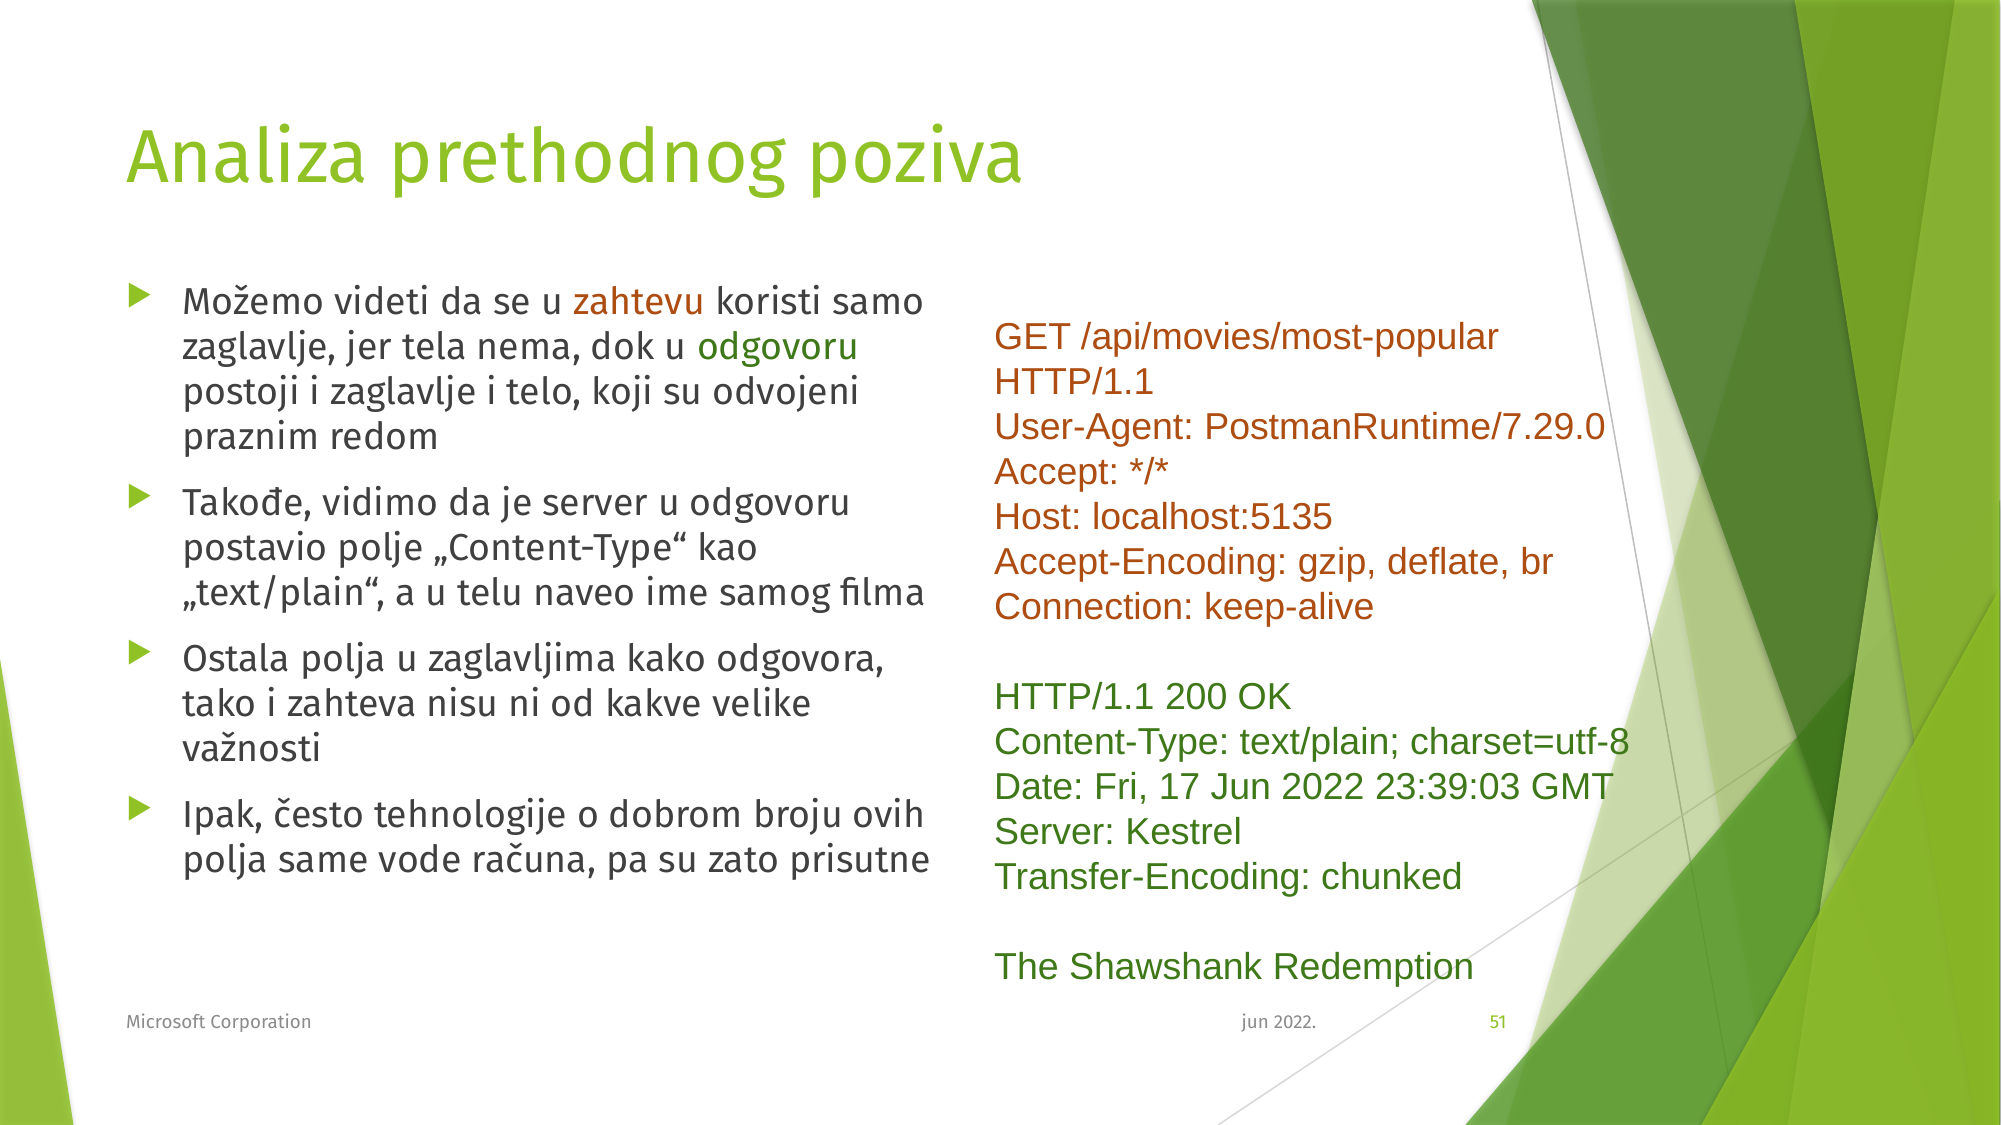

# Analiza prethodnog poziva
Možemo videti da se u zahtevu koristi samo zaglavlje, jer tela nema, dok u odgovoru postoji i zaglavlje i telo, koji su odvojeni praznim redom
Takođe, vidimo da je server u odgovoru postavio polje „Content-Type“ kao „text/plain“, a u telu naveo ime samog filma
Ostala polja u zaglavljima kako odgovora, tako i zahteva nisu ni od kakve velike važnosti
Ipak, često tehnologije o dobrom broju ovih polja same vode računa, pa su zato prisutne
GET /api/movies/most-popular HTTP/1.1
User-Agent: PostmanRuntime/7.29.0
Accept: */*
Host: localhost:5135
Accept-Encoding: gzip, deflate, br
Connection: keep-alive

HTTP/1.1 200 OK
Content-Type: text/plain; charset=utf-8
Date: Fri, 17 Jun 2022 23:39:03 GMT
Server: Kestrel
Transfer-Encoding: chunked

The Shawshank Redemption
Microsoft Corporation
jun 2022.
51